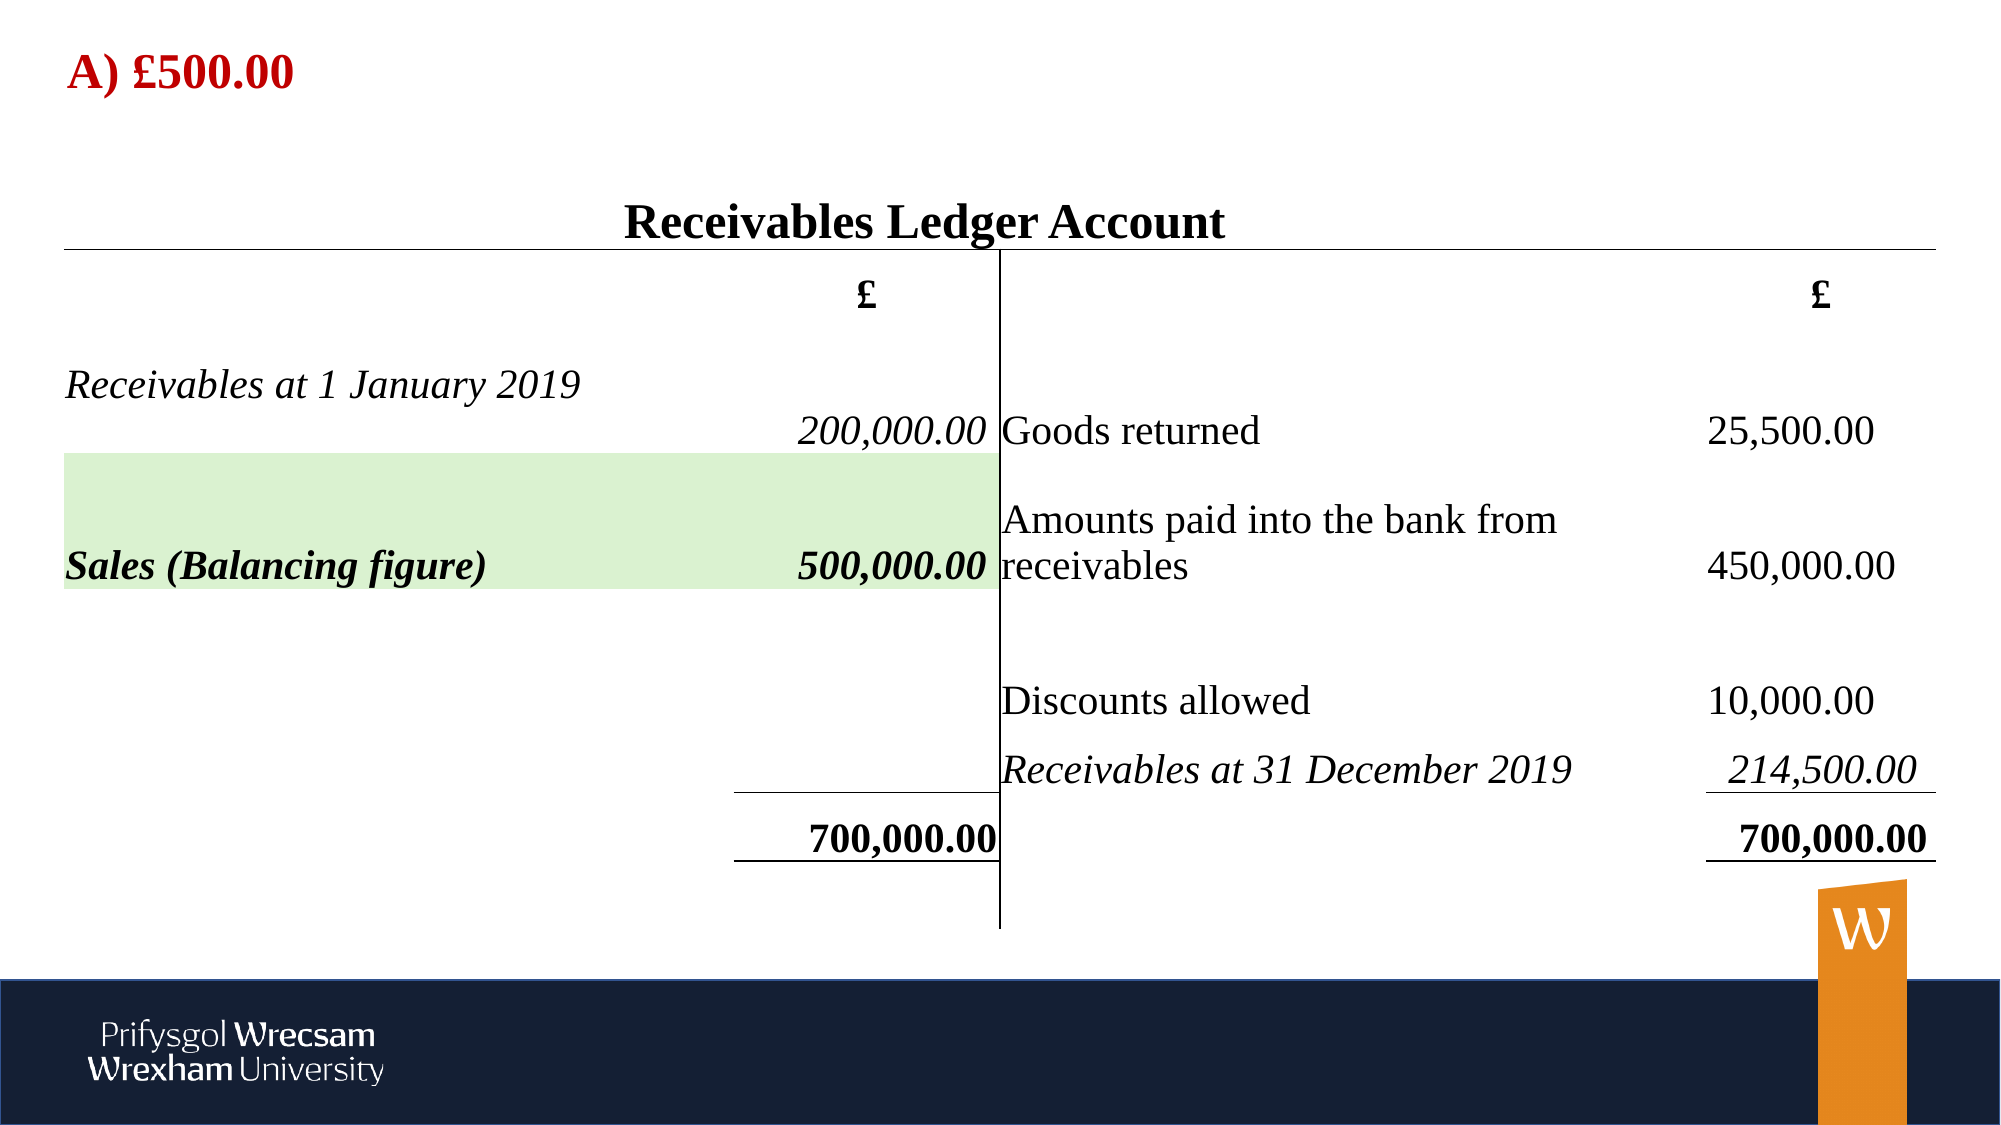

A) £500.00

| Receivables Ledger Account |  |  |  |
| --- | --- | --- | --- |
|  | £ |  | £ |
| Receivables at 1 January 2019 | 200,000.00 | Goods returned | 25,500.00 |
| Sales (Balancing figure) | 500,000.00 | Amounts paid into the bank from receivables | 450,000.00 |
|  |  | Discounts allowed | 10,000.00 |
|  |  | Receivables at 31 December 2019 | 214,500.00 |
|  | 700,000.00 |  | 700,000.00 |
|  |  |  |  |